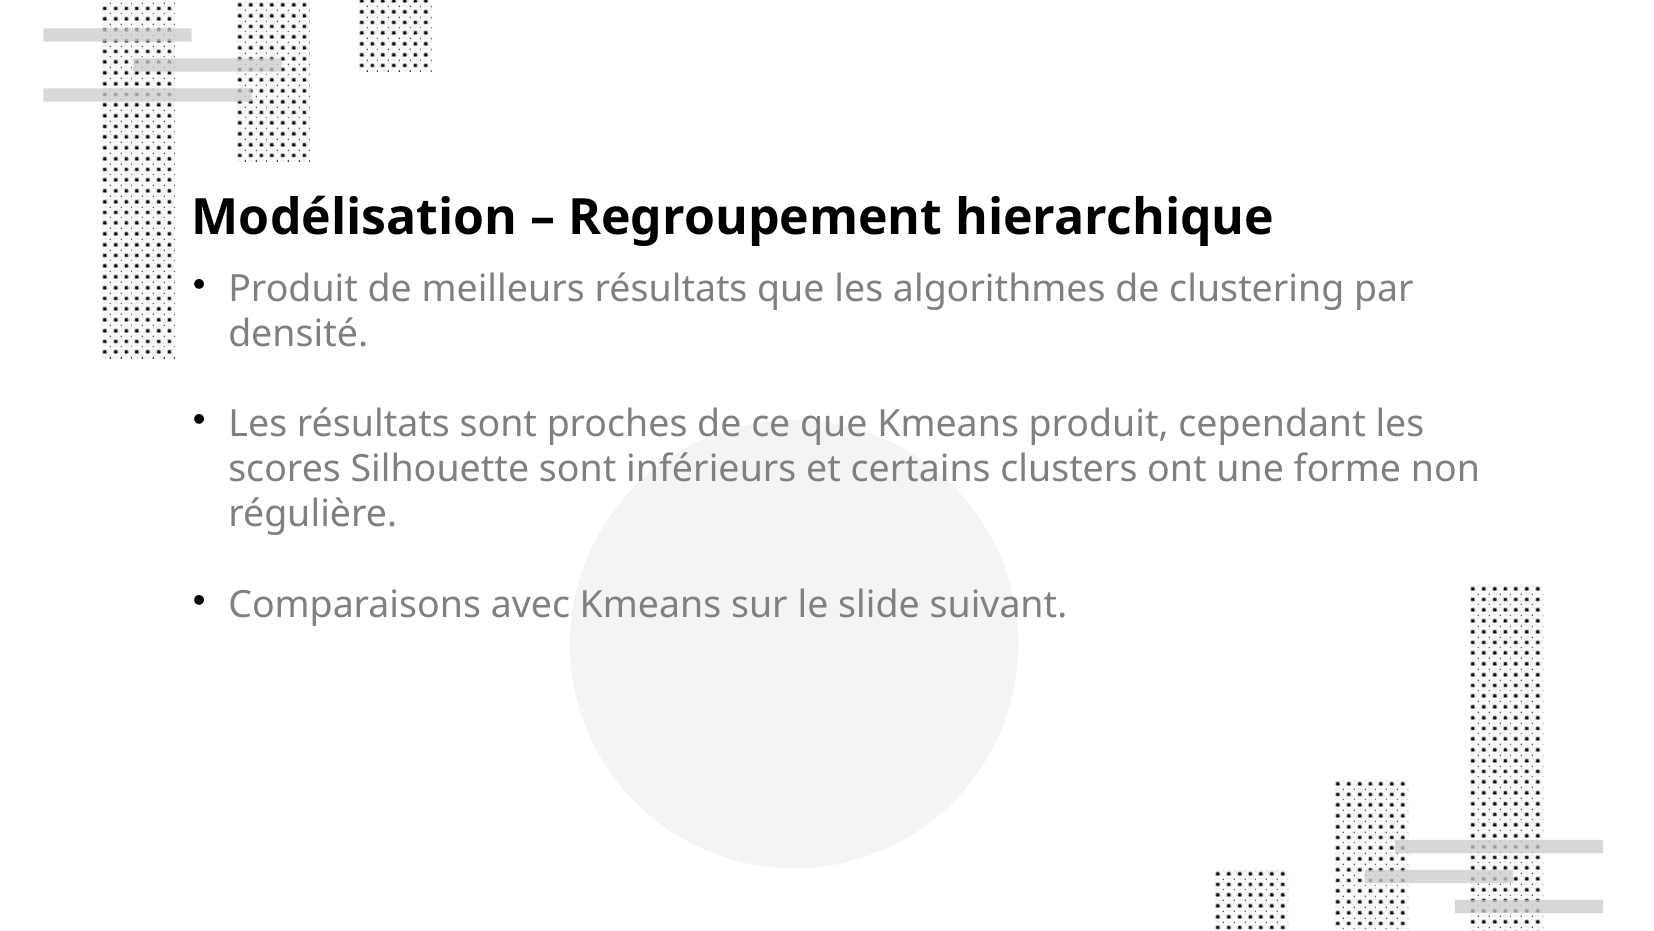

Modélisation – Regroupement hierarchique
Produit de meilleurs résultats que les algorithmes de clustering par densité.
Les résultats sont proches de ce que Kmeans produit, cependant les scores Silhouette sont inférieurs et certains clusters ont une forme non régulière.
Comparaisons avec Kmeans sur le slide suivant.